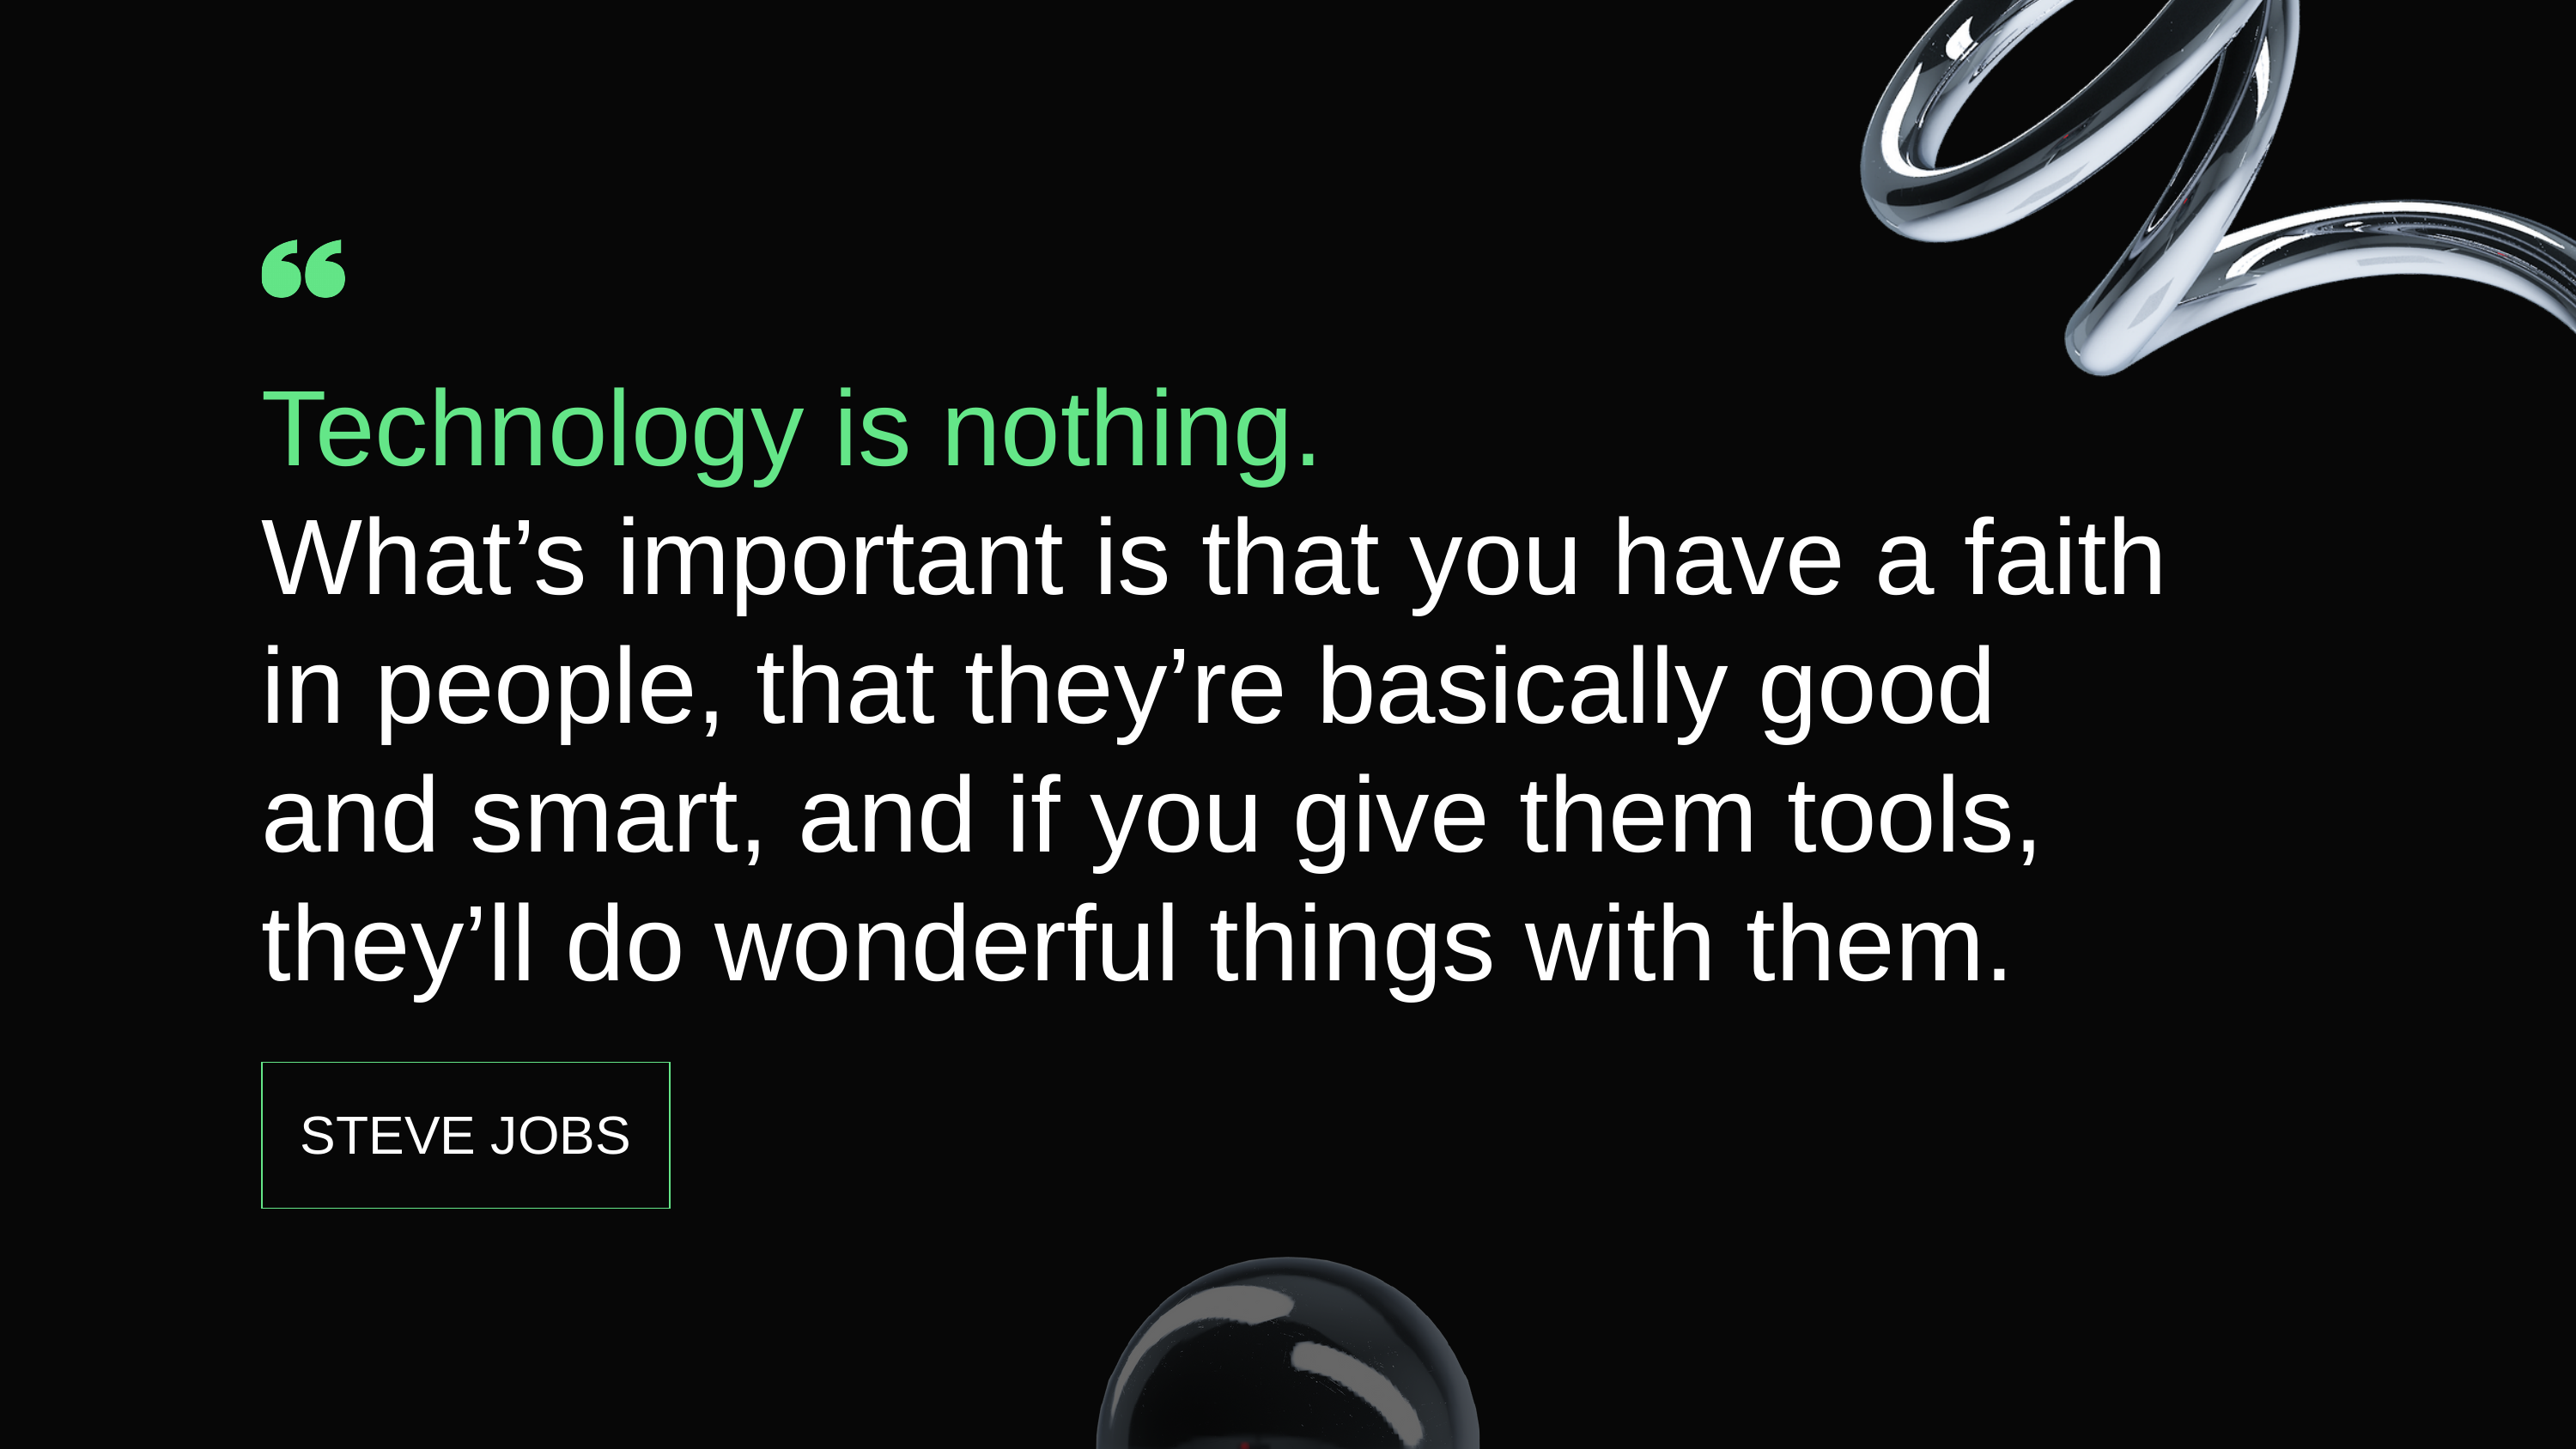

Technology is nothing.
What’s important is that you have a faith
in people, that they’re basically good
and smart, and if you give them tools,
they’ll do wonderful things with them.

STEVE JOBS